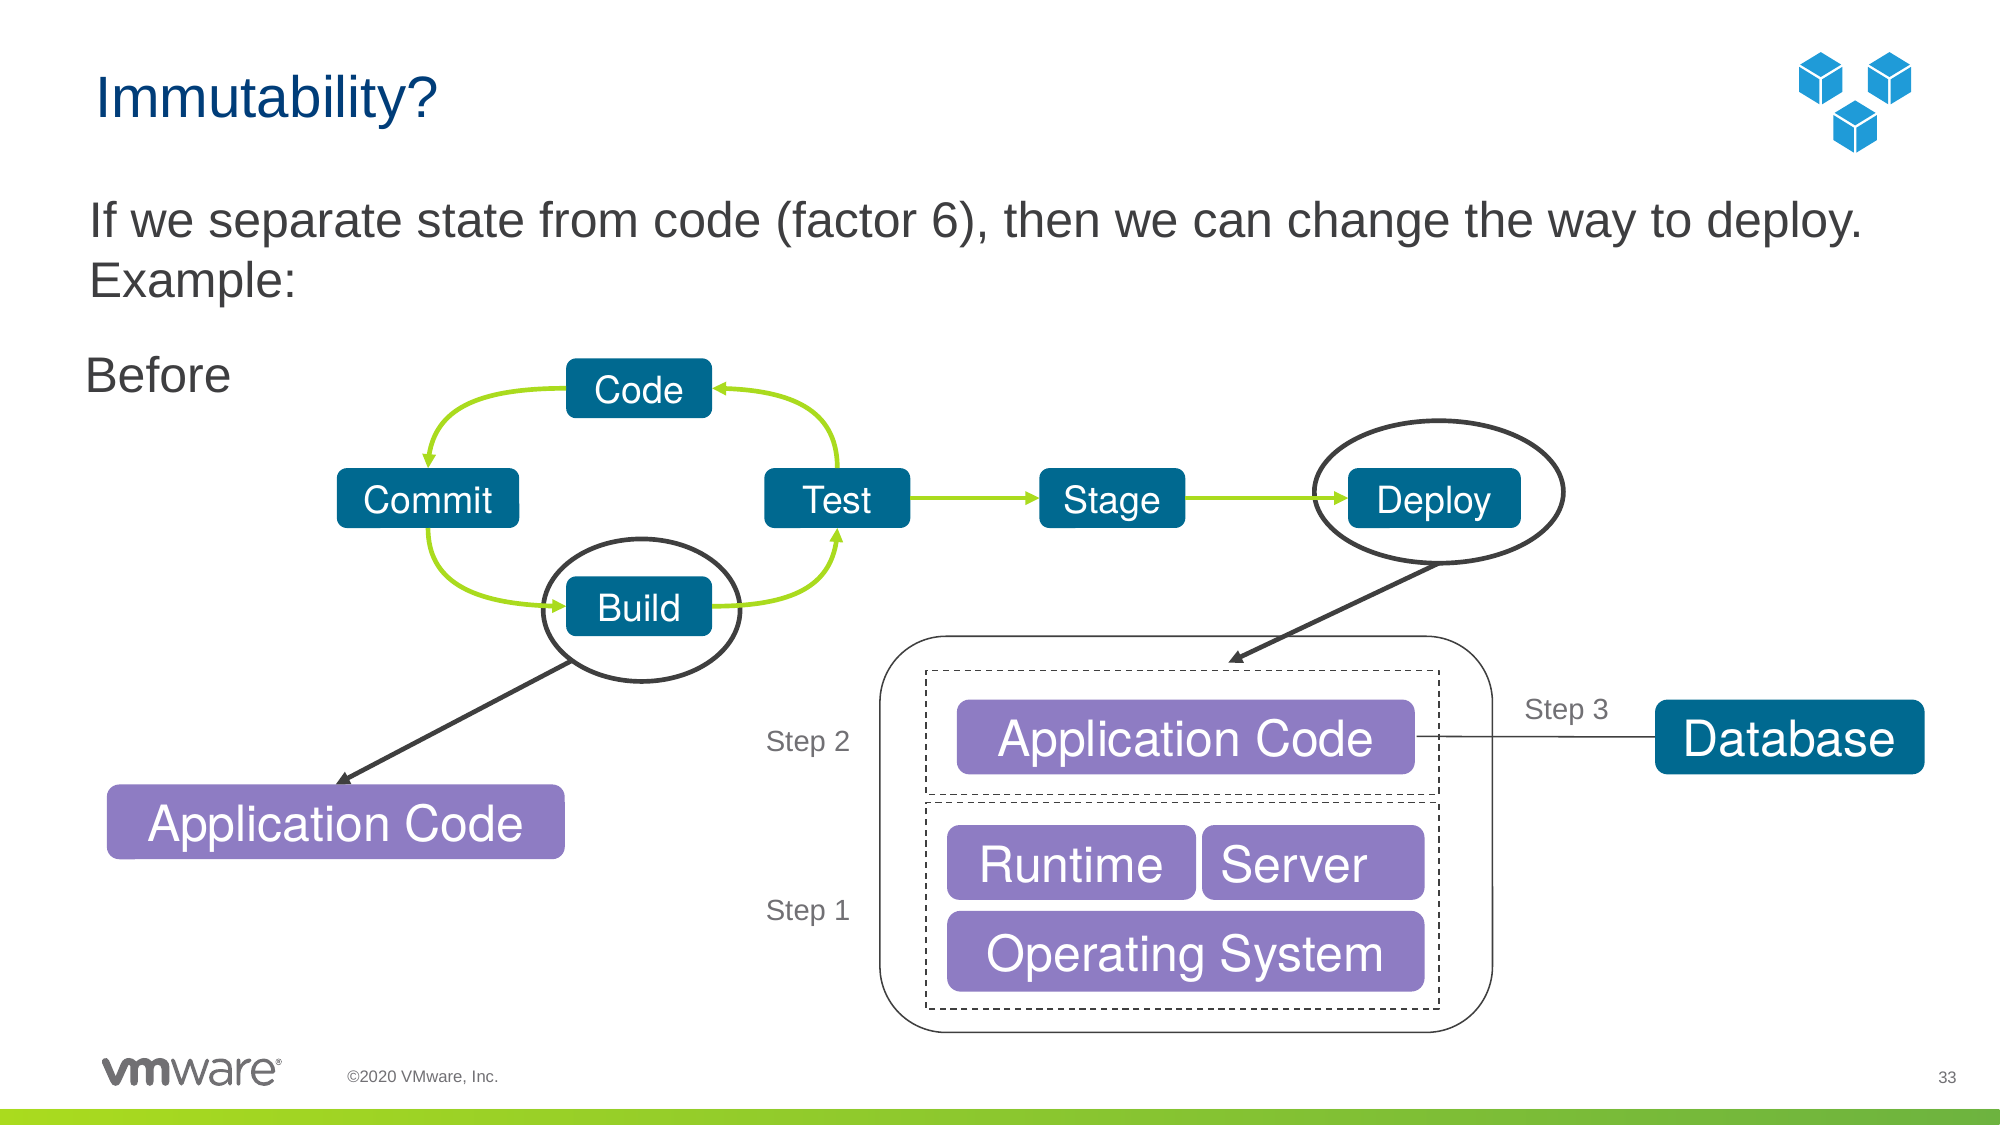

# Immutability?
If we separate state from code (factor 6), then we can change the way to deploy. Example:
Before
Code

Commit
Test
Stage
Deploy

Build

Step 3
Application Code
Database
Step 2
Application Code

Runtime
Server
Step 1
Operating System